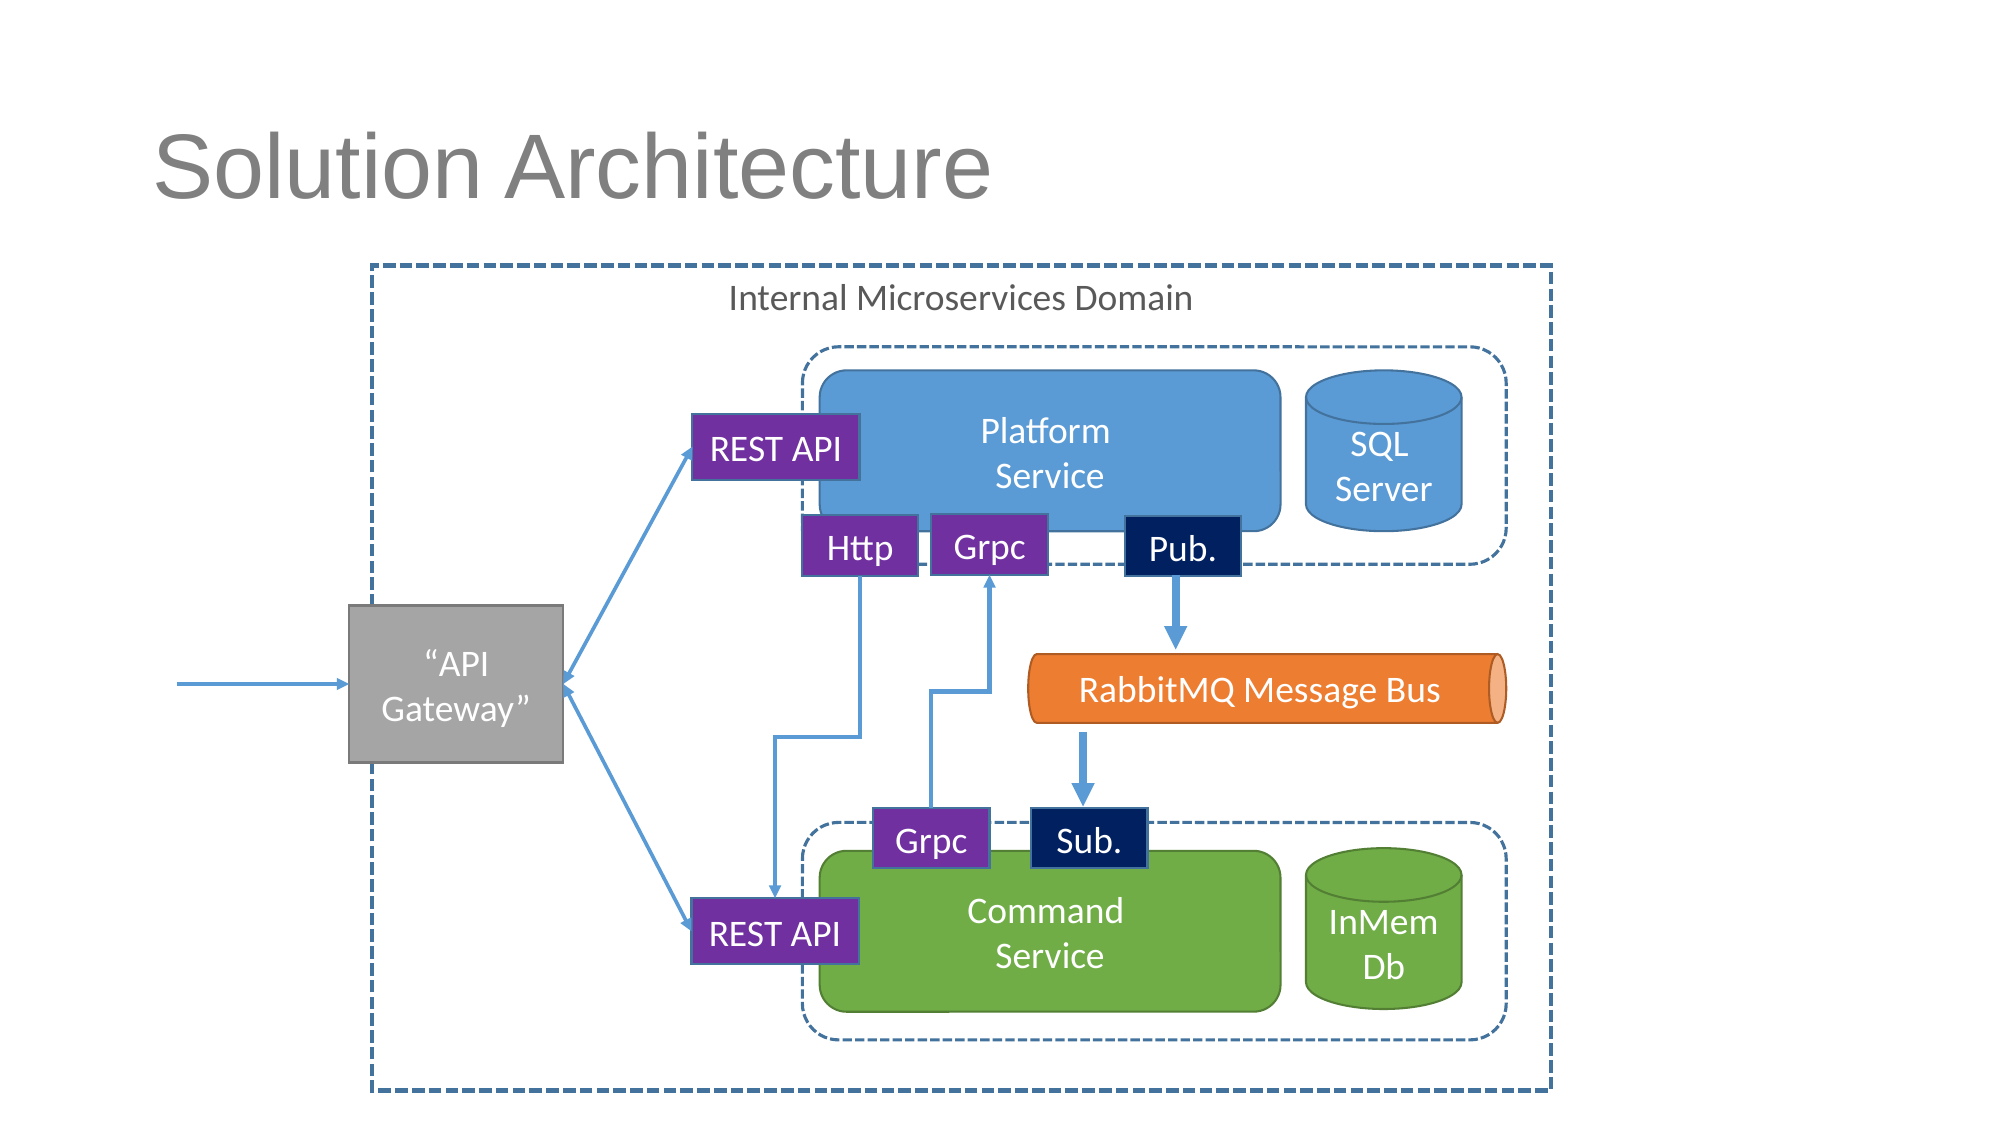

# Solution Architecture
Internal Microservices Domain

SQL
Server
Platform
Service
REST API
Grpc
Http
Pub.
“API Gateway”

RabbitMQ Message Bus
Grpc
Sub.

InMem
Db

Command
Service
REST API